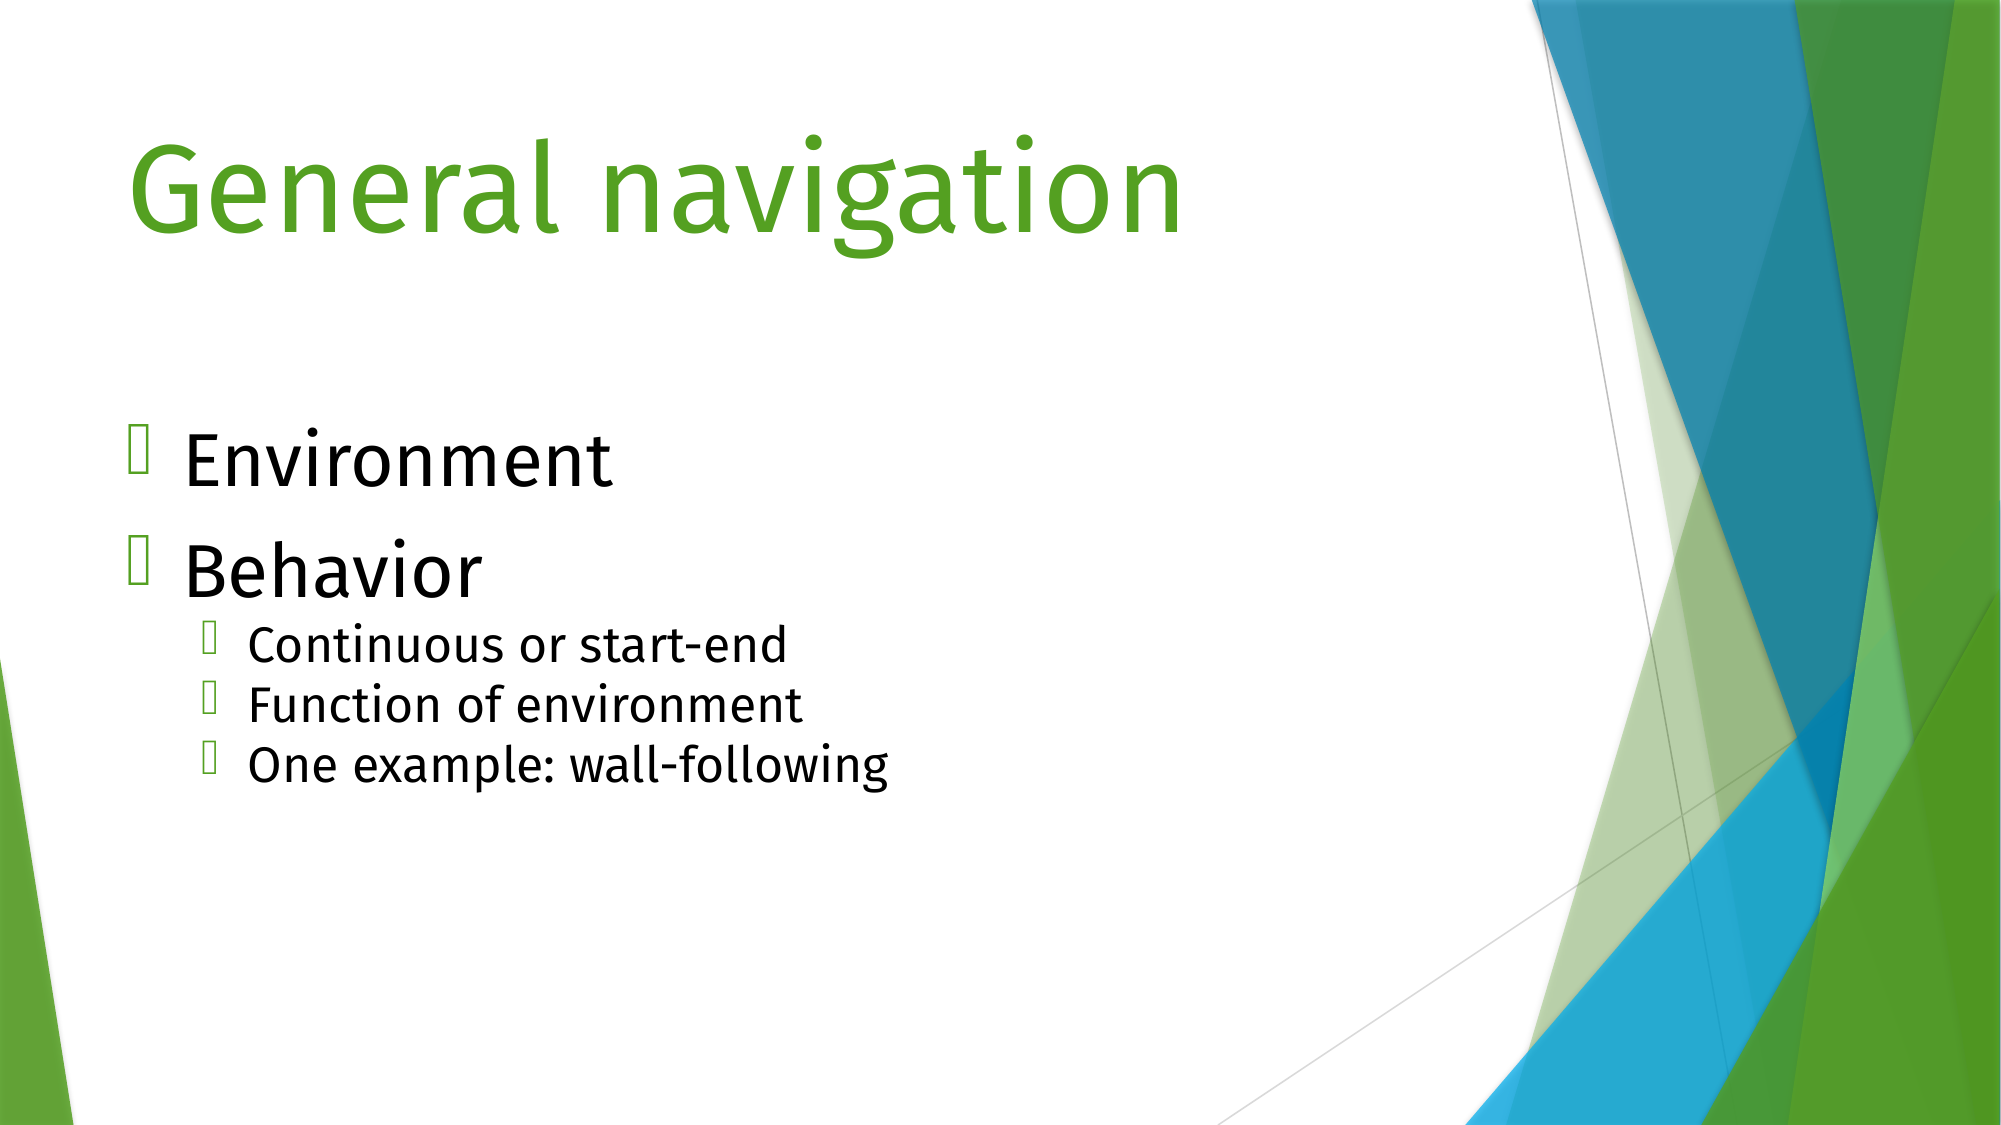

# General navigation
Environment
Behavior
Continuous or start-end
Function of environment
One example: wall-following